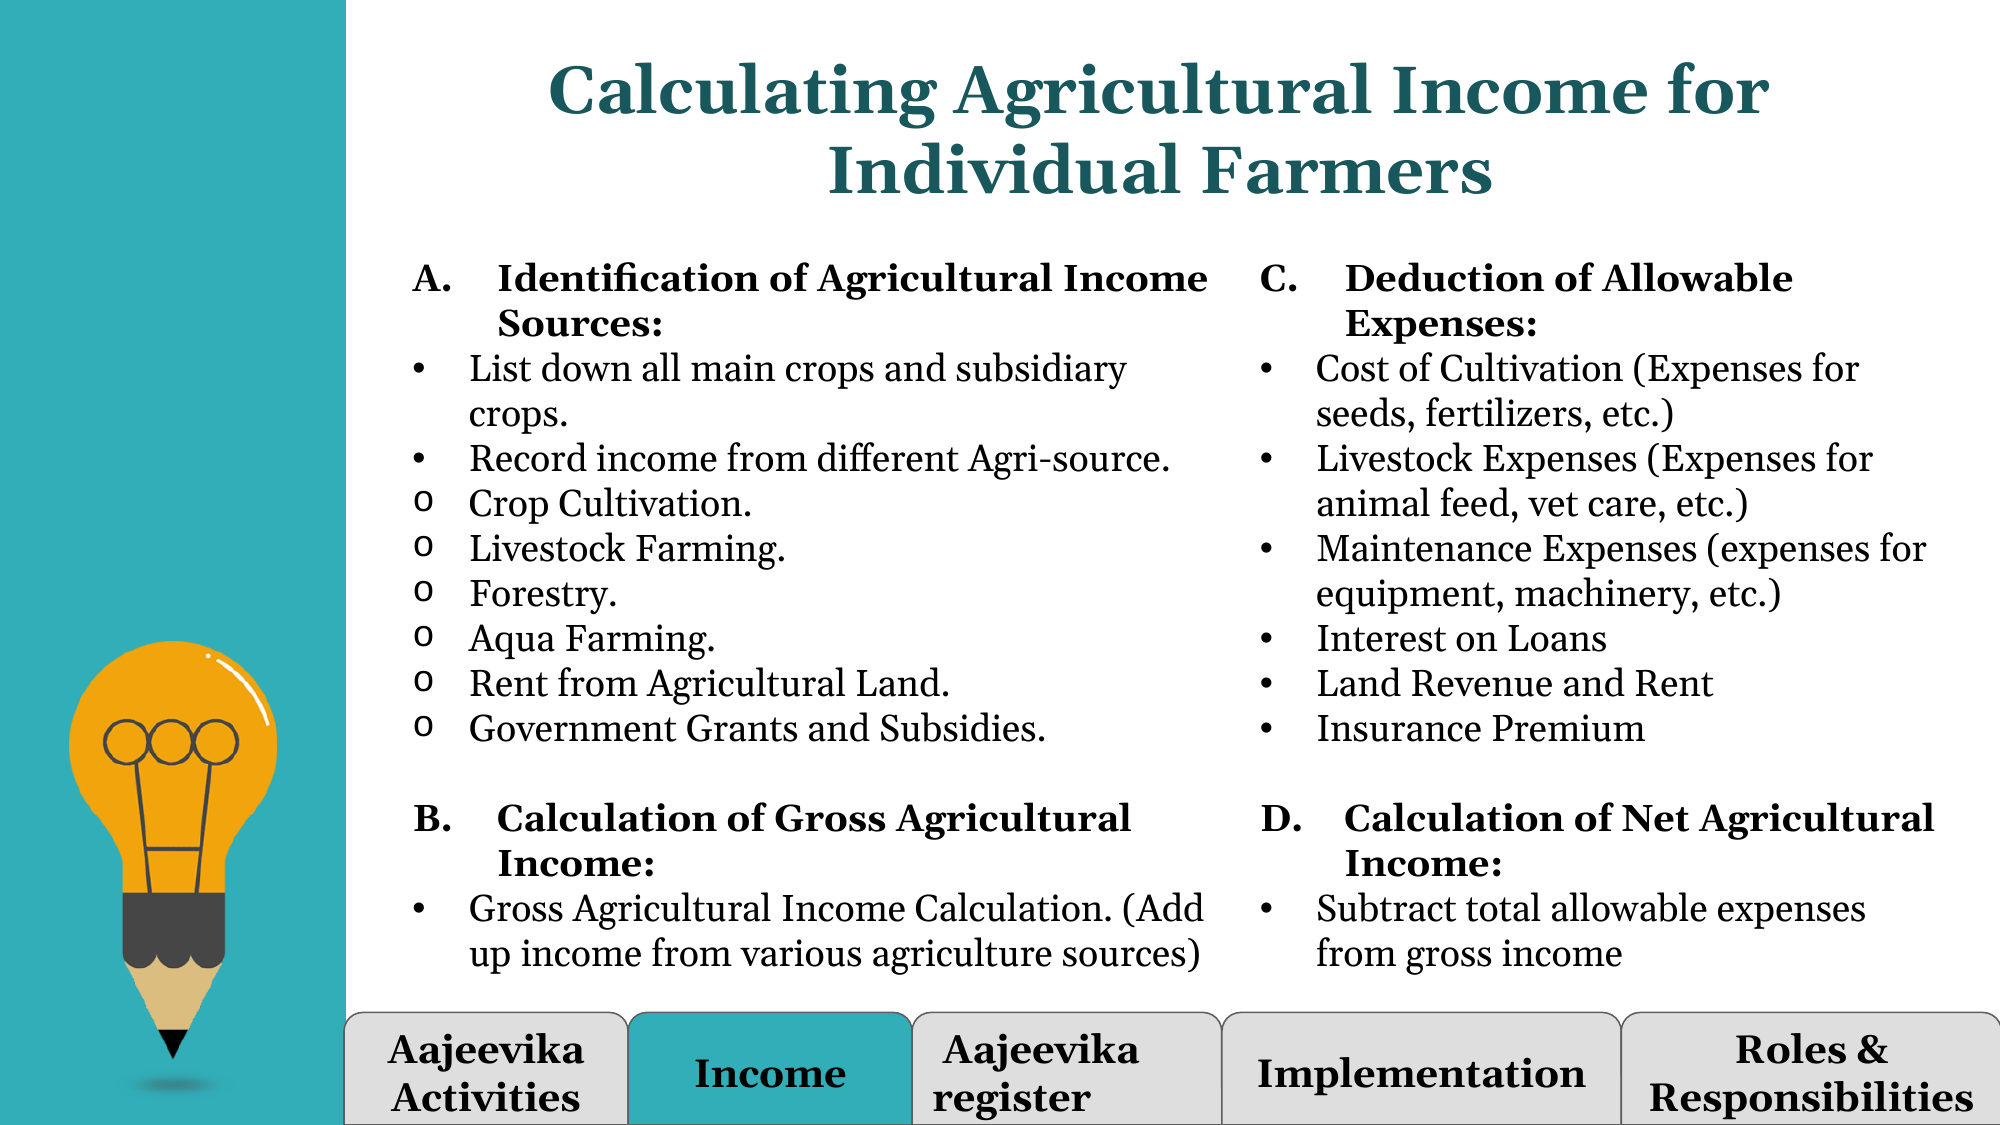

# Calculating Agricultural Income for Individual Farmers
Identification of Agricultural Income Sources:
List down all main crops and subsidiary crops.
Record income from different Agri-source.
Crop Cultivation.
Livestock Farming.
Forestry.
Aqua Farming.
Rent from Agricultural Land.
Government Grants and Subsidies.

Calculation of Gross Agricultural Income:
Gross Agricultural Income Calculation. (Add up income from various agriculture sources)
Deduction of Allowable Expenses:
Cost of Cultivation (Expenses for seeds, fertilizers, etc.)
Livestock Expenses (Expenses for animal feed, vet care, etc.)
Maintenance Expenses (expenses for equipment, machinery, etc.)
Interest on Loans
Land Revenue and Rent
Insurance Premium

Calculation of Net Agricultural Income:
Subtract total allowable expenses from gross income

Aajeevika Activities
Income
 Aajeevika       register
Implementation
Roles & Responsibilities